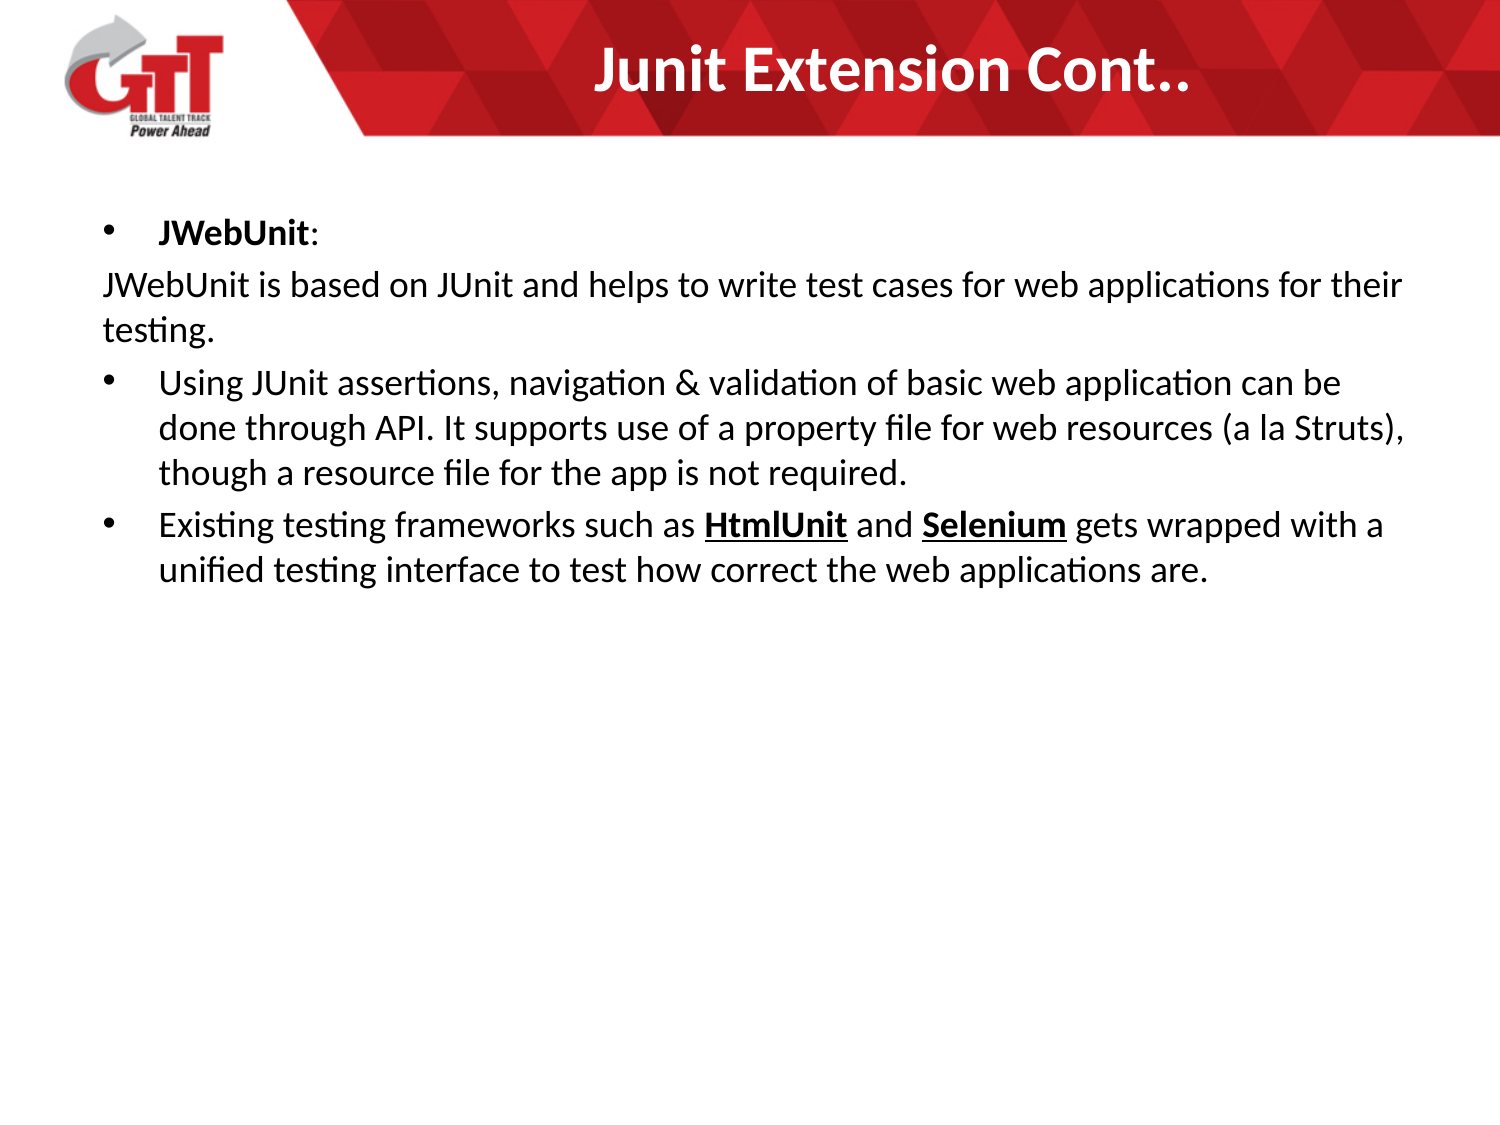

# Junit Extension Cont..
JWebUnit:
JWebUnit is based on JUnit and helps to write test cases for web applications for their testing.
Using JUnit assertions, navigation & validation of basic web application can be done through API. It supports use of a property file for web resources (a la Struts), though a resource file for the app is not required.
Existing testing frameworks such as HtmlUnit and Selenium gets wrapped with a unified testing interface to test how correct the web applications are.